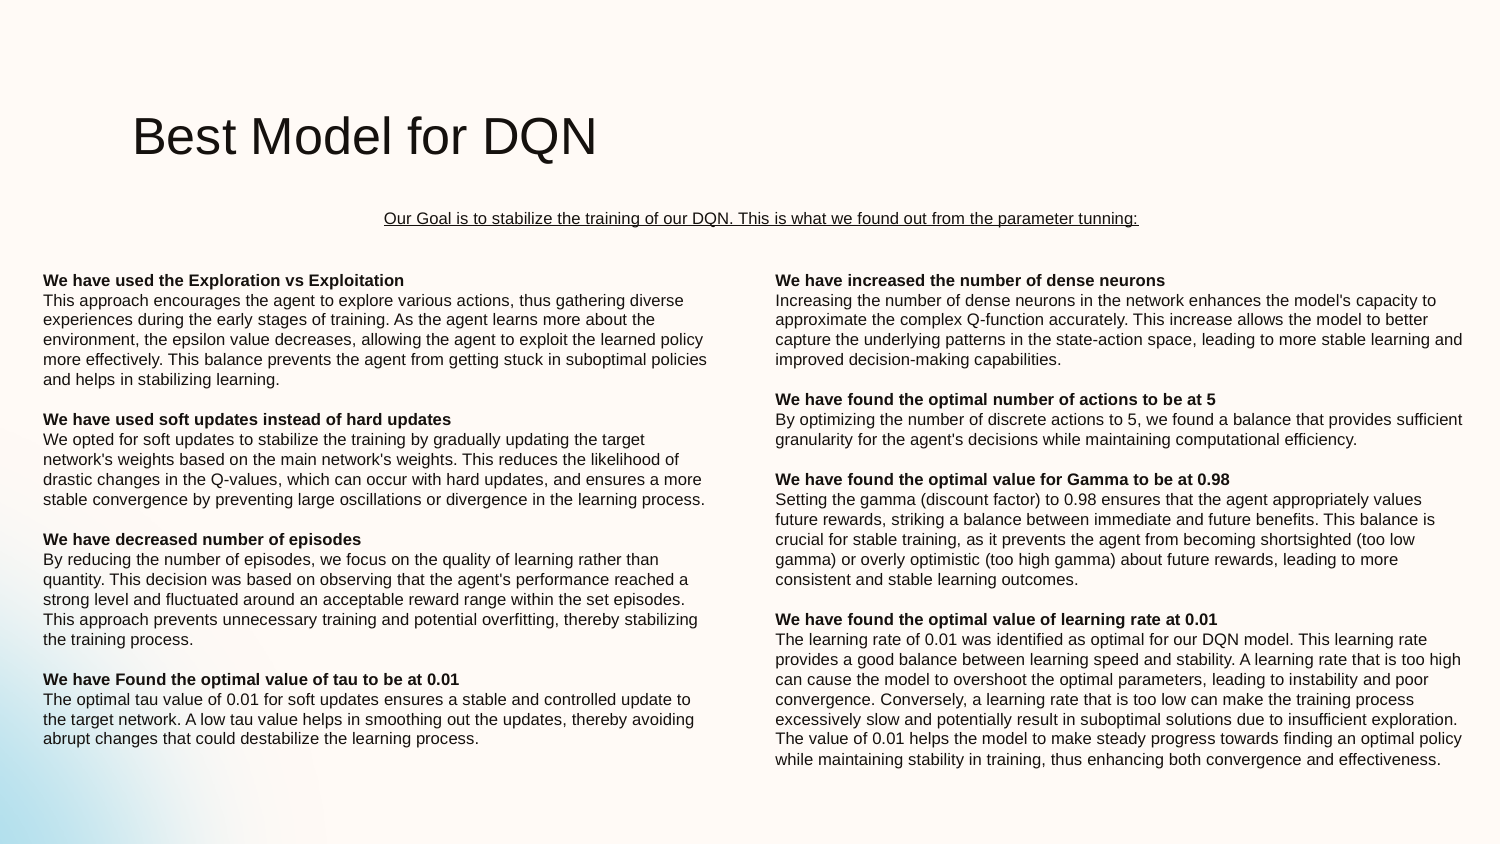

# Best Model for DQN
Our Goal is to stabilize the training of our DQN. This is what we found out from the parameter tunning:
We have used the Exploration vs Exploitation
This approach encourages the agent to explore various actions, thus gathering diverse experiences during the early stages of training. As the agent learns more about the environment, the epsilon value decreases, allowing the agent to exploit the learned policy more effectively. This balance prevents the agent from getting stuck in suboptimal policies and helps in stabilizing learning.

We have used soft updates instead of hard updates
We opted for soft updates to stabilize the training by gradually updating the target network's weights based on the main network's weights. This reduces the likelihood of drastic changes in the Q-values, which can occur with hard updates, and ensures a more stable convergence by preventing large oscillations or divergence in the learning process.

We have decreased number of episodes
By reducing the number of episodes, we focus on the quality of learning rather than quantity. This decision was based on observing that the agent's performance reached a strong level and fluctuated around an acceptable reward range within the set episodes. This approach prevents unnecessary training and potential overfitting, thereby stabilizing the training process.

We have Found the optimal value of tau to be at 0.01
The optimal tau value of 0.01 for soft updates ensures a stable and controlled update to the target network. A low tau value helps in smoothing out the updates, thereby avoiding abrupt changes that could destabilize the learning process.
We have increased the number of dense neurons
Increasing the number of dense neurons in the network enhances the model's capacity to approximate the complex Q-function accurately. This increase allows the model to better capture the underlying patterns in the state-action space, leading to more stable learning and improved decision-making capabilities.

We have found the optimal number of actions to be at 5
By optimizing the number of discrete actions to 5, we found a balance that provides sufficient granularity for the agent's decisions while maintaining computational efficiency.

We have found the optimal value for Gamma to be at 0.98
Setting the gamma (discount factor) to 0.98 ensures that the agent appropriately values future rewards, striking a balance between immediate and future benefits. This balance is crucial for stable training, as it prevents the agent from becoming shortsighted (too low gamma) or overly optimistic (too high gamma) about future rewards, leading to more consistent and stable learning outcomes.

We have found the optimal value of learning rate at 0.01
The learning rate of 0.01 was identified as optimal for our DQN model. This learning rate provides a good balance between learning speed and stability. A learning rate that is too high can cause the model to overshoot the optimal parameters, leading to instability and poor convergence. Conversely, a learning rate that is too low can make the training process excessively slow and potentially result in suboptimal solutions due to insufficient exploration. The value of 0.01 helps the model to make steady progress towards finding an optimal policy while maintaining stability in training, thus enhancing both convergence and effectiveness.